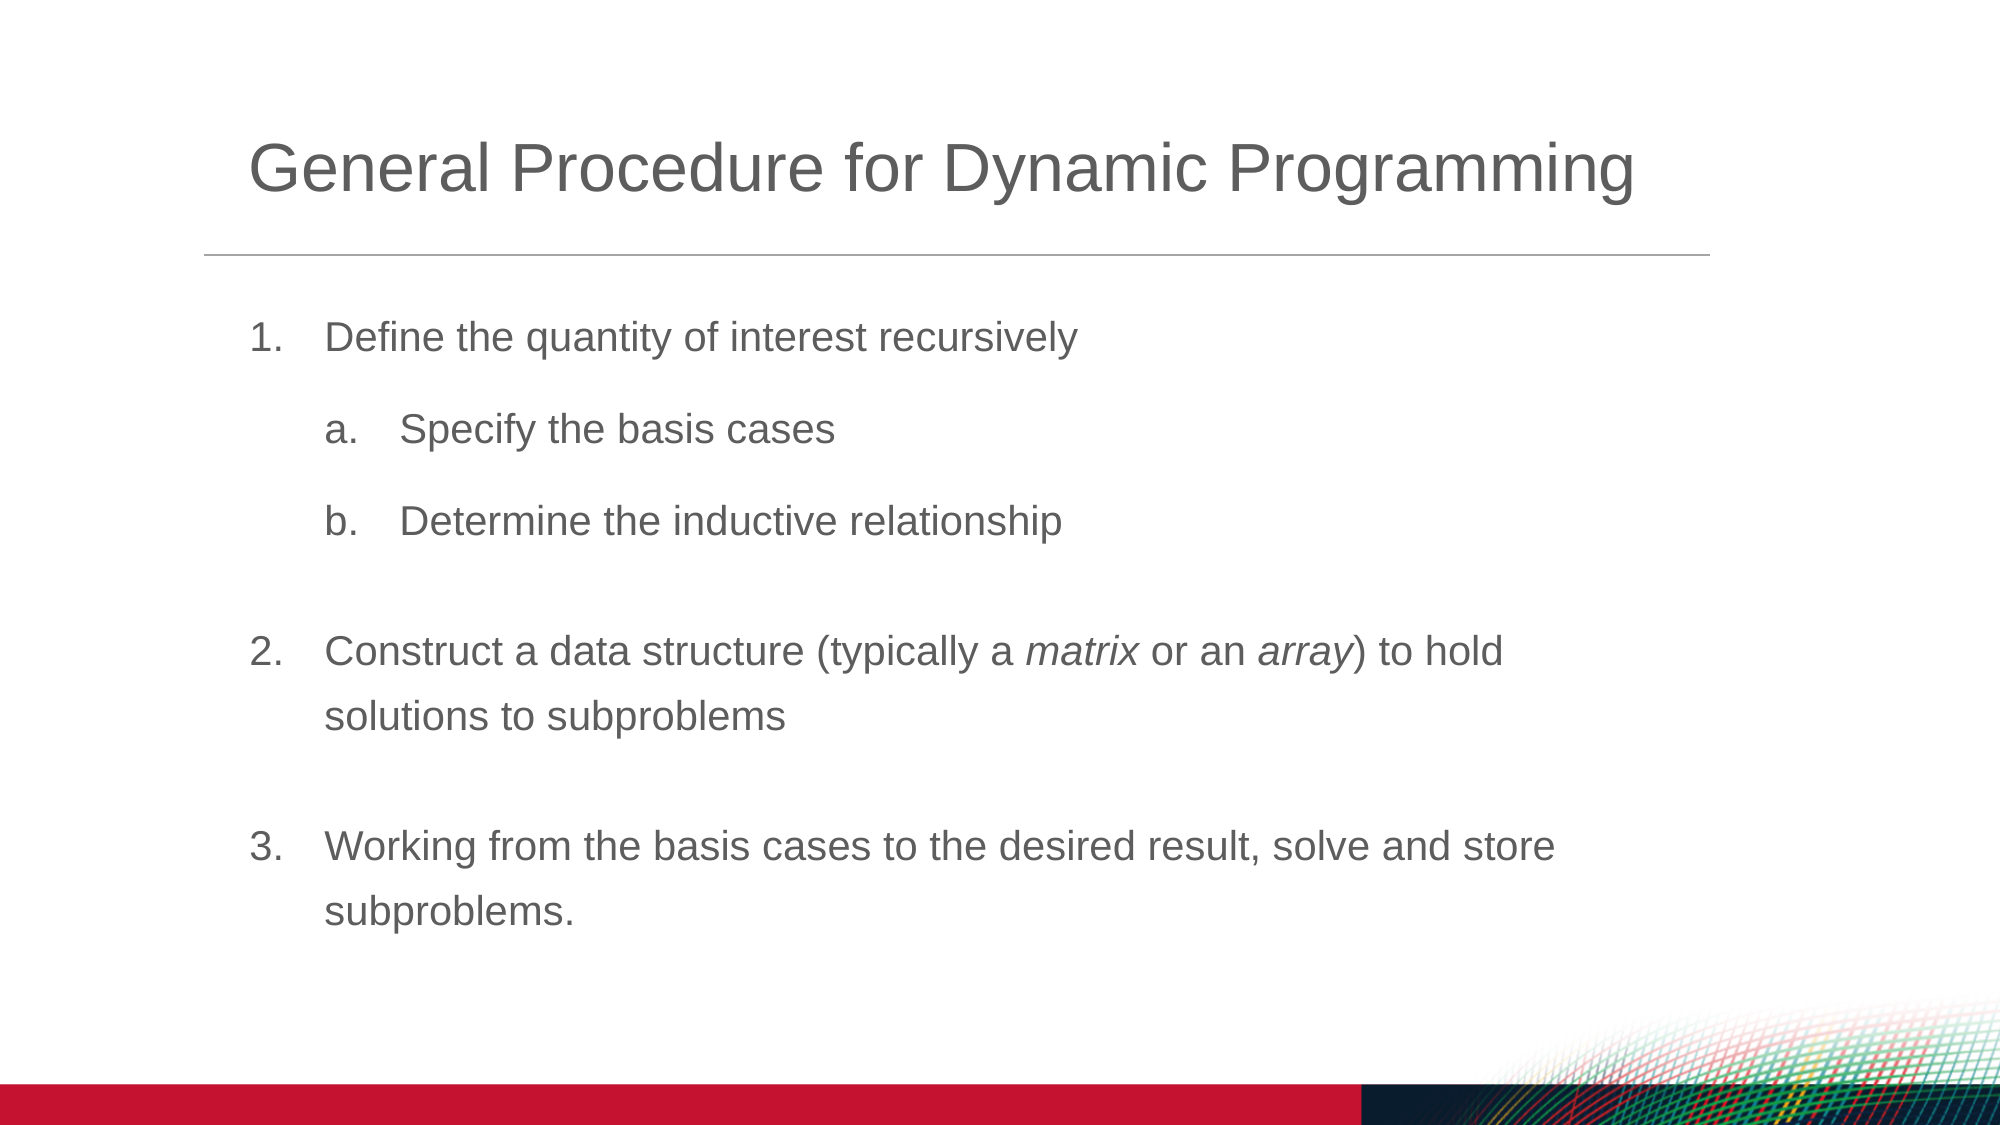

General Procedure for Dynamic Programming
Define the quantity of interest recursively
Specify the basis cases
Determine the inductive relationship

Construct a data structure (typically a matrix or an array) to hold solutions to subproblems

Working from the basis cases to the desired result, solve and store subproblems.